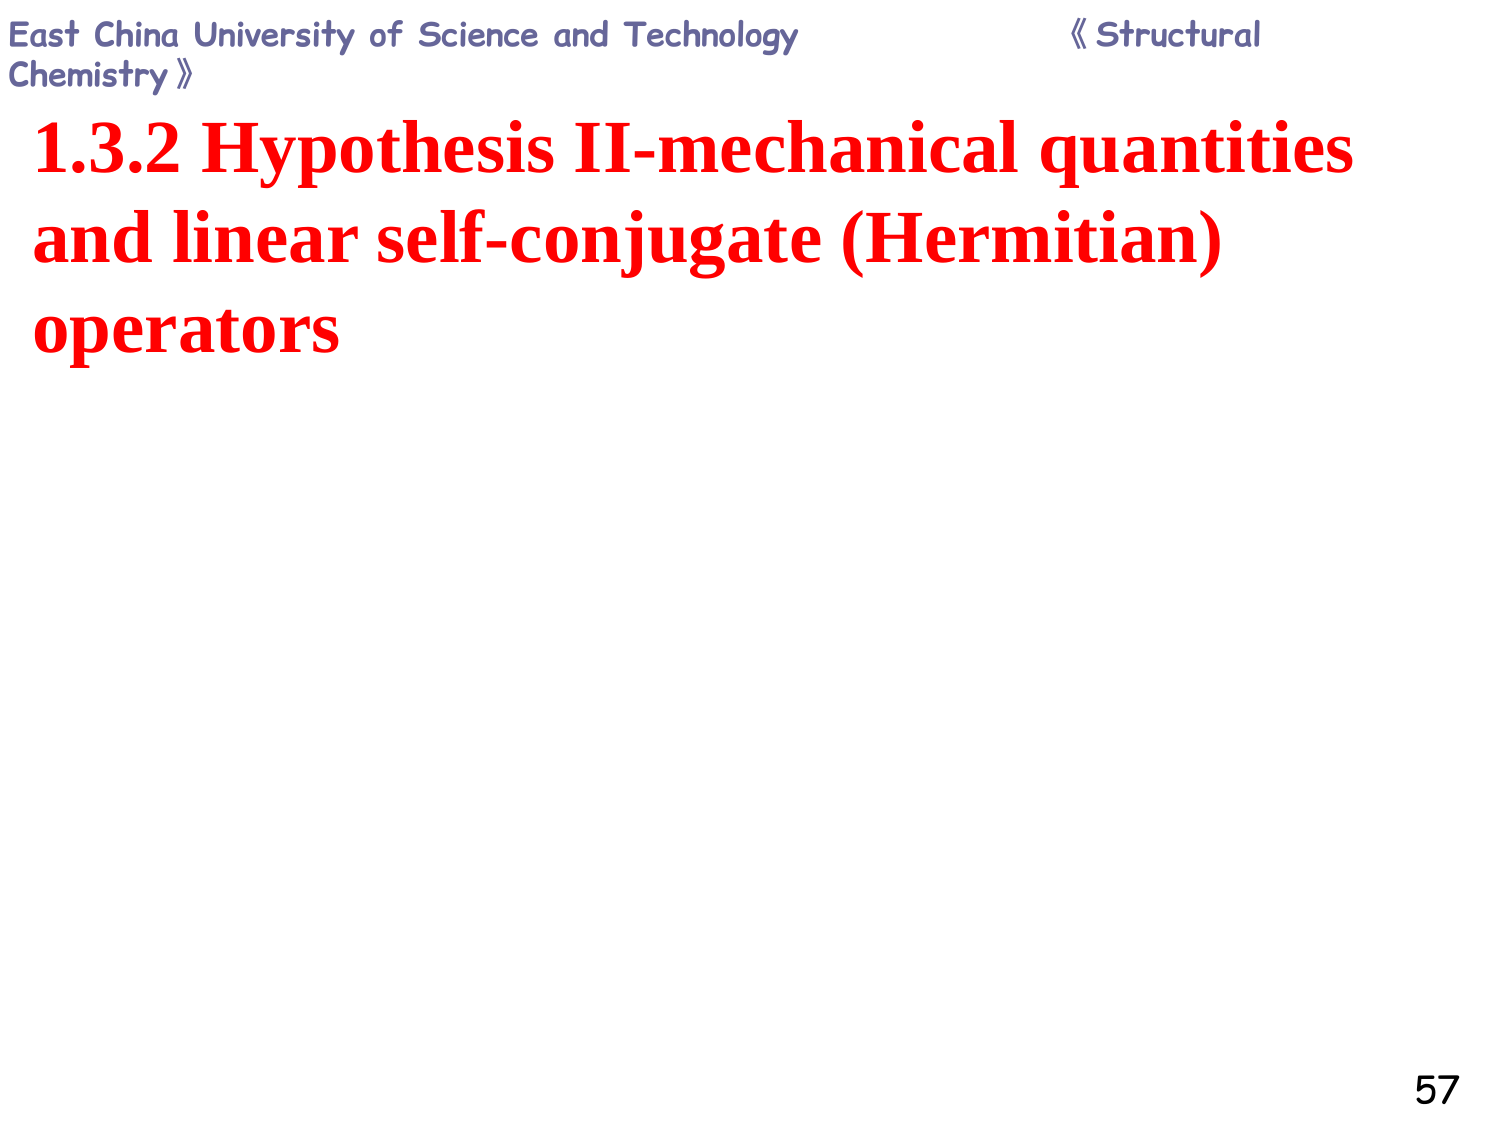

1.3.2 Hypothesis II-mechanical quantities and linear self-conjugate (Hermitian) operators